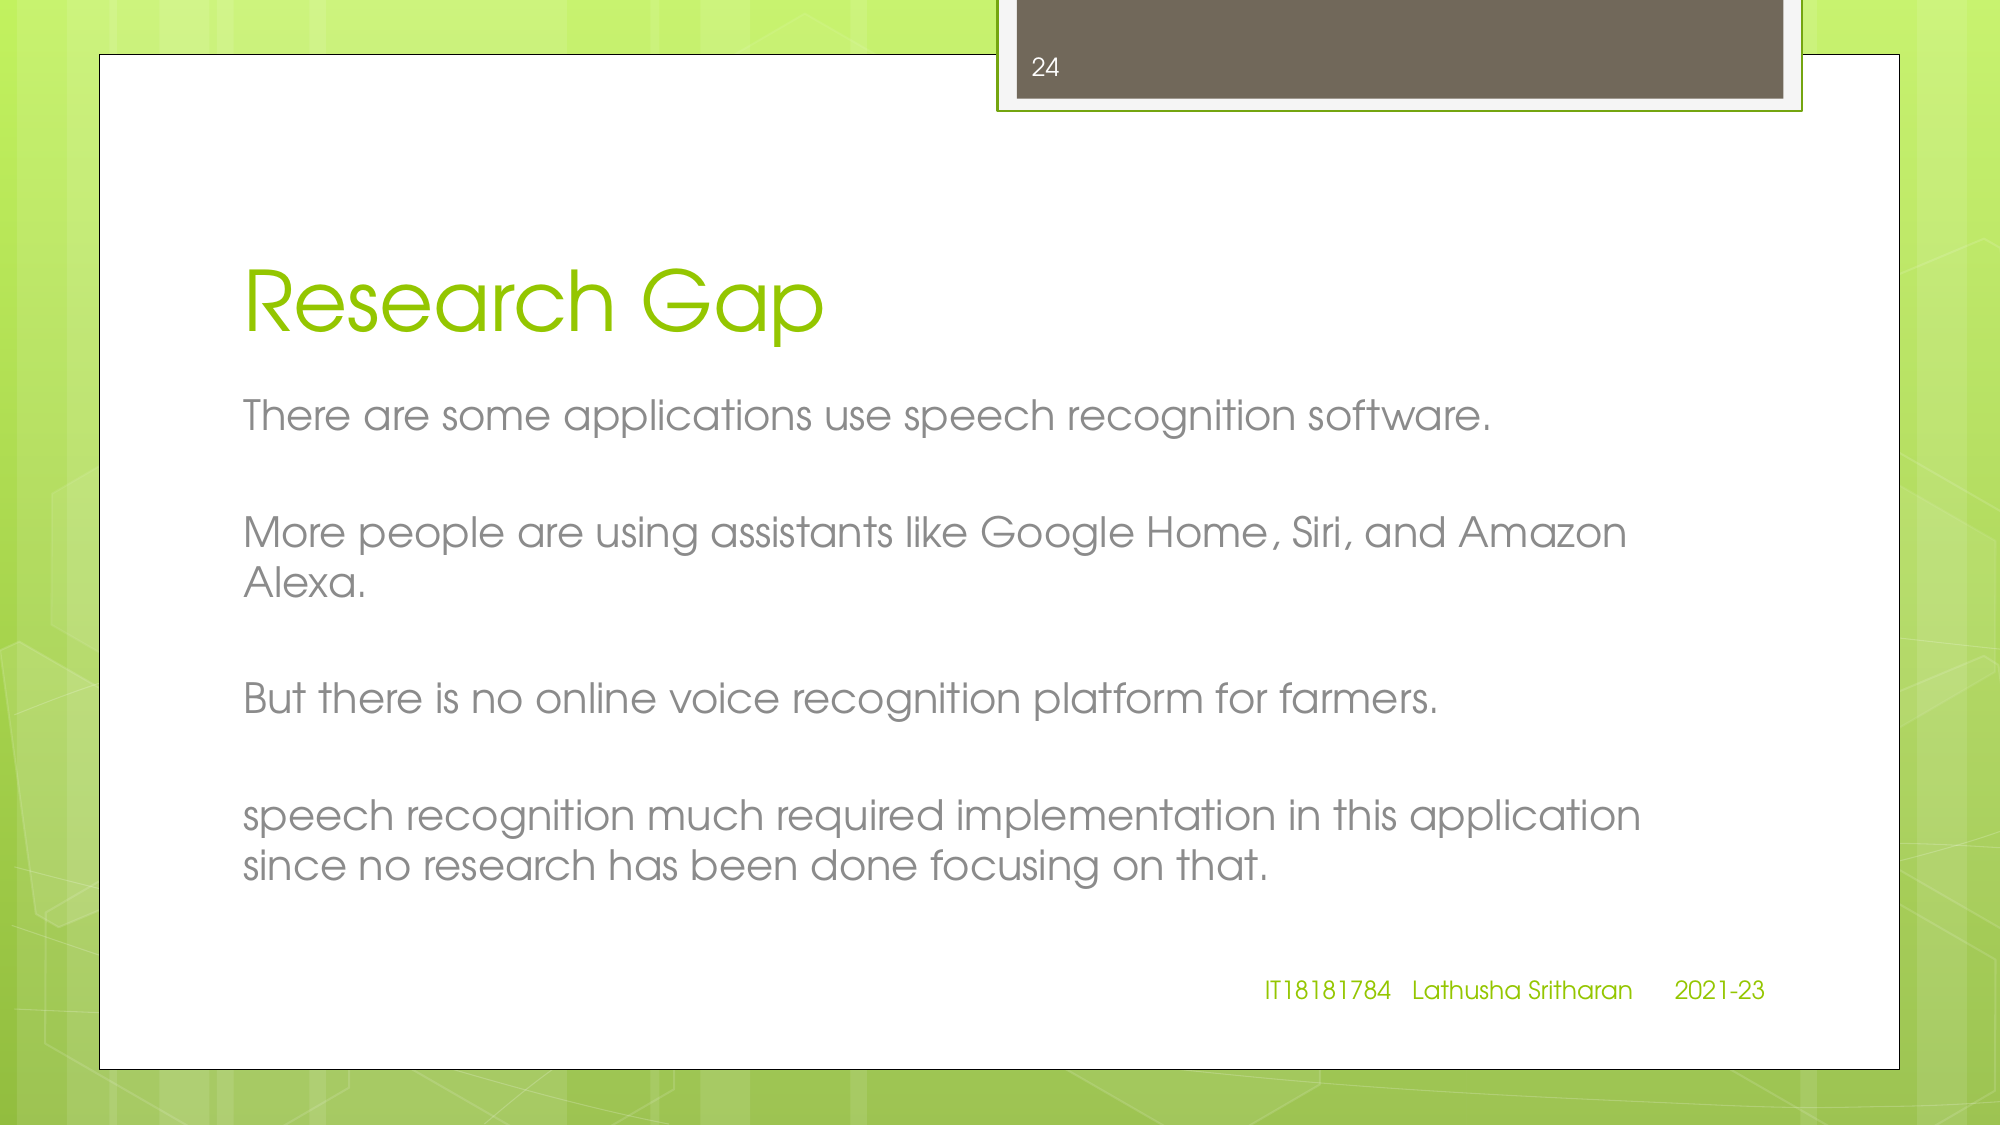

24

# Research Gap
There are some applications use speech recognition software.

More people are using assistants like Google Home, Siri, and Amazon Alexa.

But there is no online voice recognition platform for farmers.

speech recognition much required implementation in this application since no research has been done focusing on that.

IT18181784   Lathusha Sritharan      2021-23